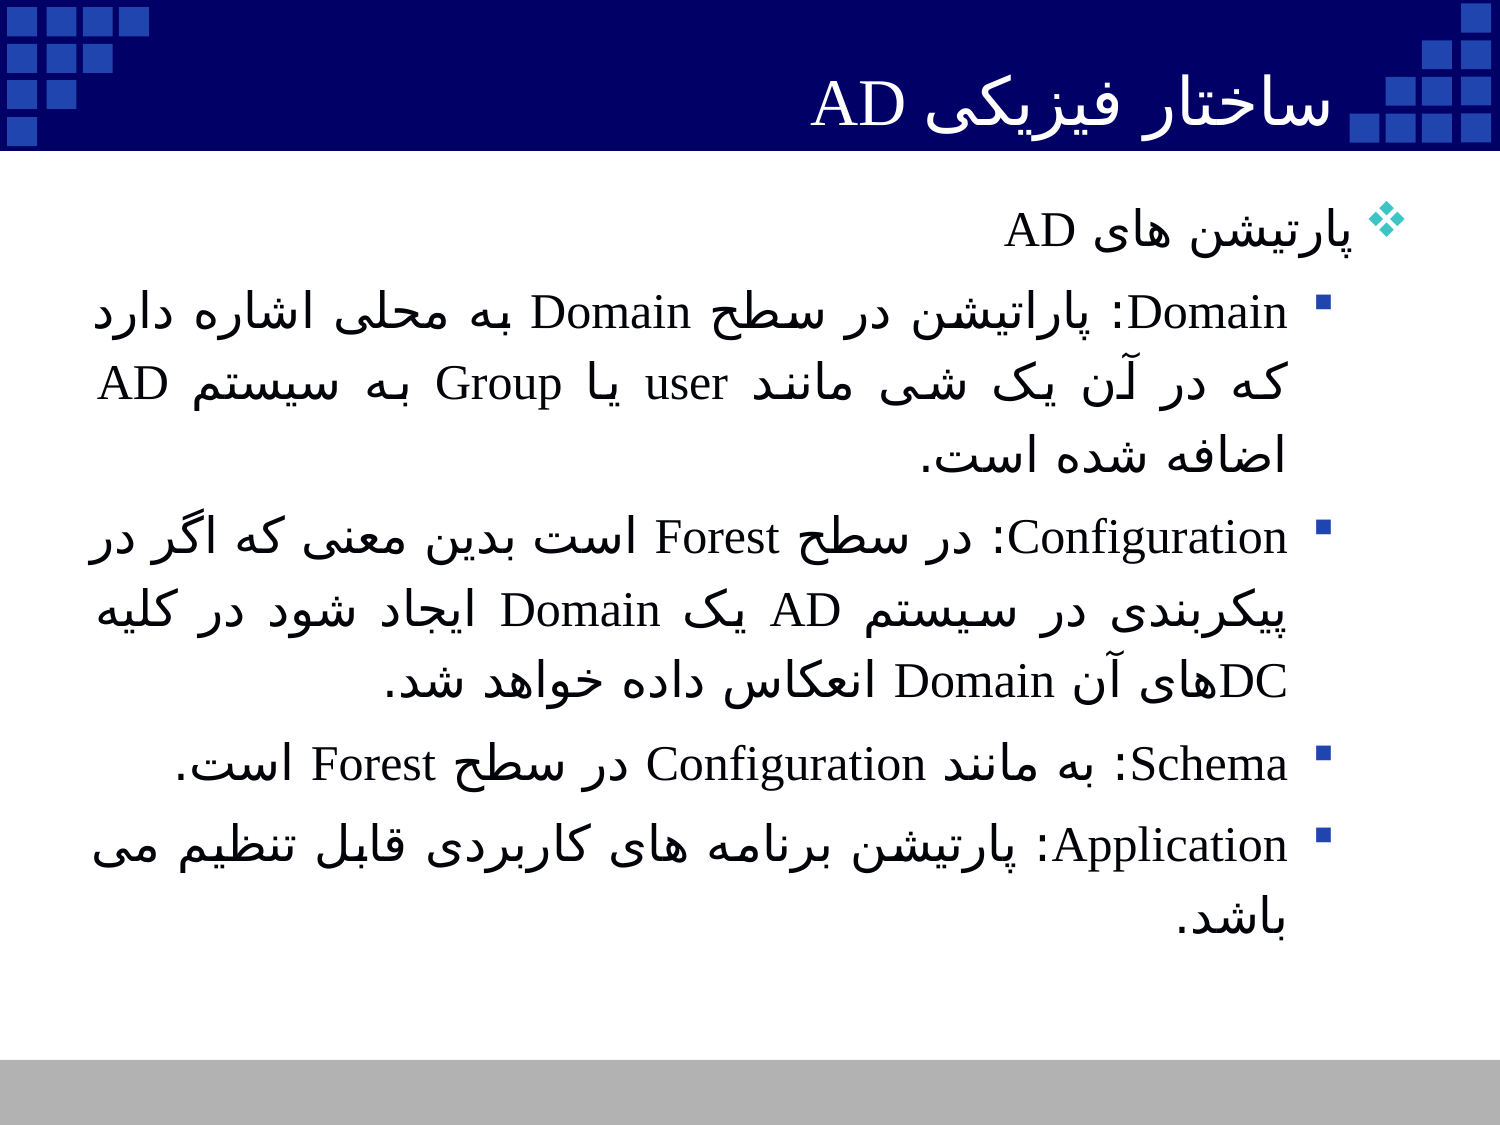

# ساختار فیزیکی AD
پارتیشن های AD
Domain: پاراتیشن در سطح Domain به محلی اشاره دارد که در آن یک شی مانند user یا Group به سیستم AD اضافه شده است.
Configuration: در سطح Forest است بدین معنی که اگر در پیکربندی در سیستم AD یک Domain ایجاد شود در کلیه DCهای آن Domain انعکاس داده خواهد شد.
Schema: به مانند Configuration در سطح Forest است.
Application: پارتیشن برنامه های کاربردی قابل تنظیم می باشد.

69
Company  Logo